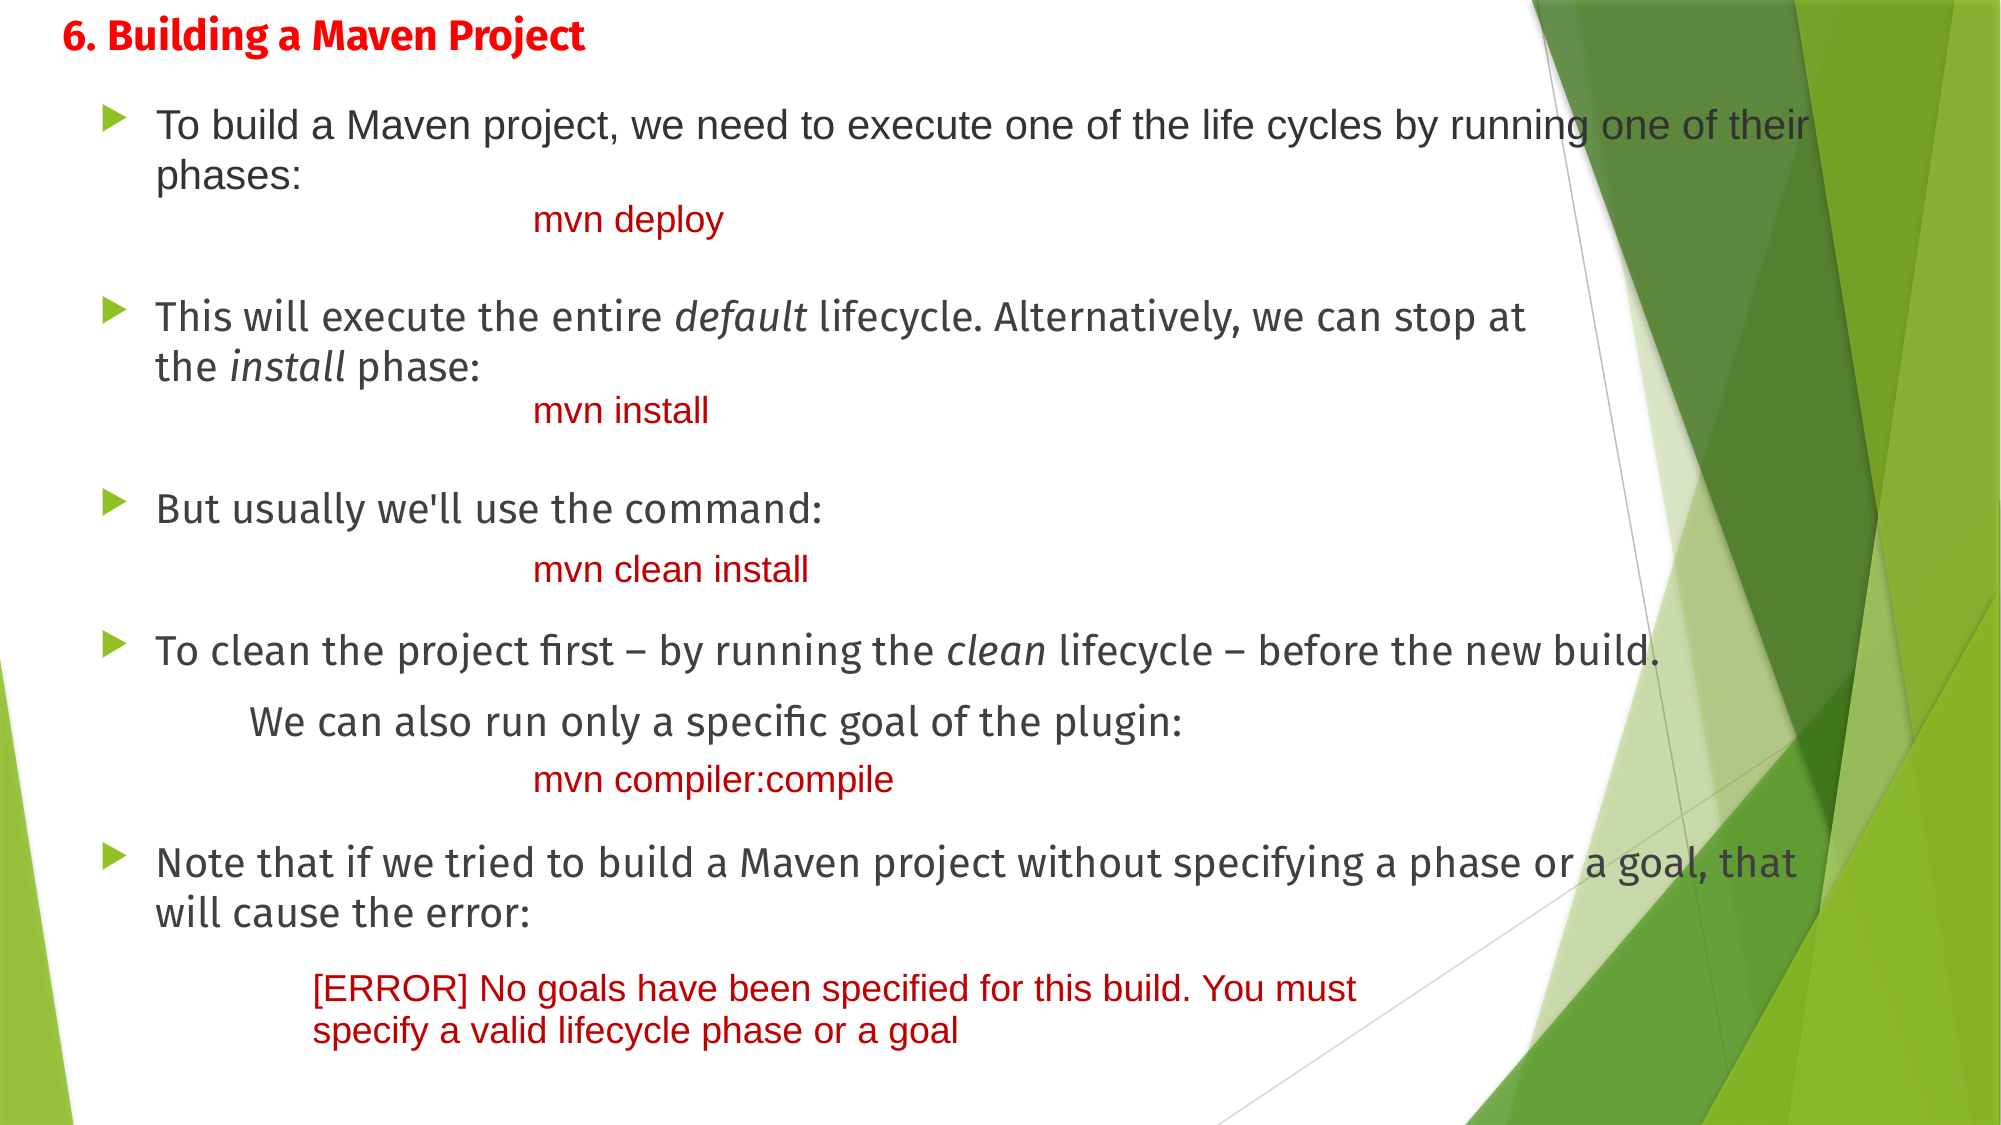

# 6. Building a Maven Project
To build a Maven project, we need to execute one of the life cycles by running one of their phases:

This will execute the entire default lifecycle. Alternatively, we can stop at the install phase:

But usually we'll use the command:

To clean the project first – by running the clean lifecycle – before the new build.
	We can also run only a specific goal of the plugin:

Note that if we tried to build a Maven project without specifying a phase or a goal, that will cause the error:
|  | mvn deploy |
| --- | --- |
|  | mvn install |
| --- | --- |
|  | mvn clean install |
| --- | --- |
|  | mvn compiler:compile |
| --- | --- |
|  | [ERROR] No goals have been specified for this build. You must specify a valid lifecycle phase or a goal |
| --- | --- |